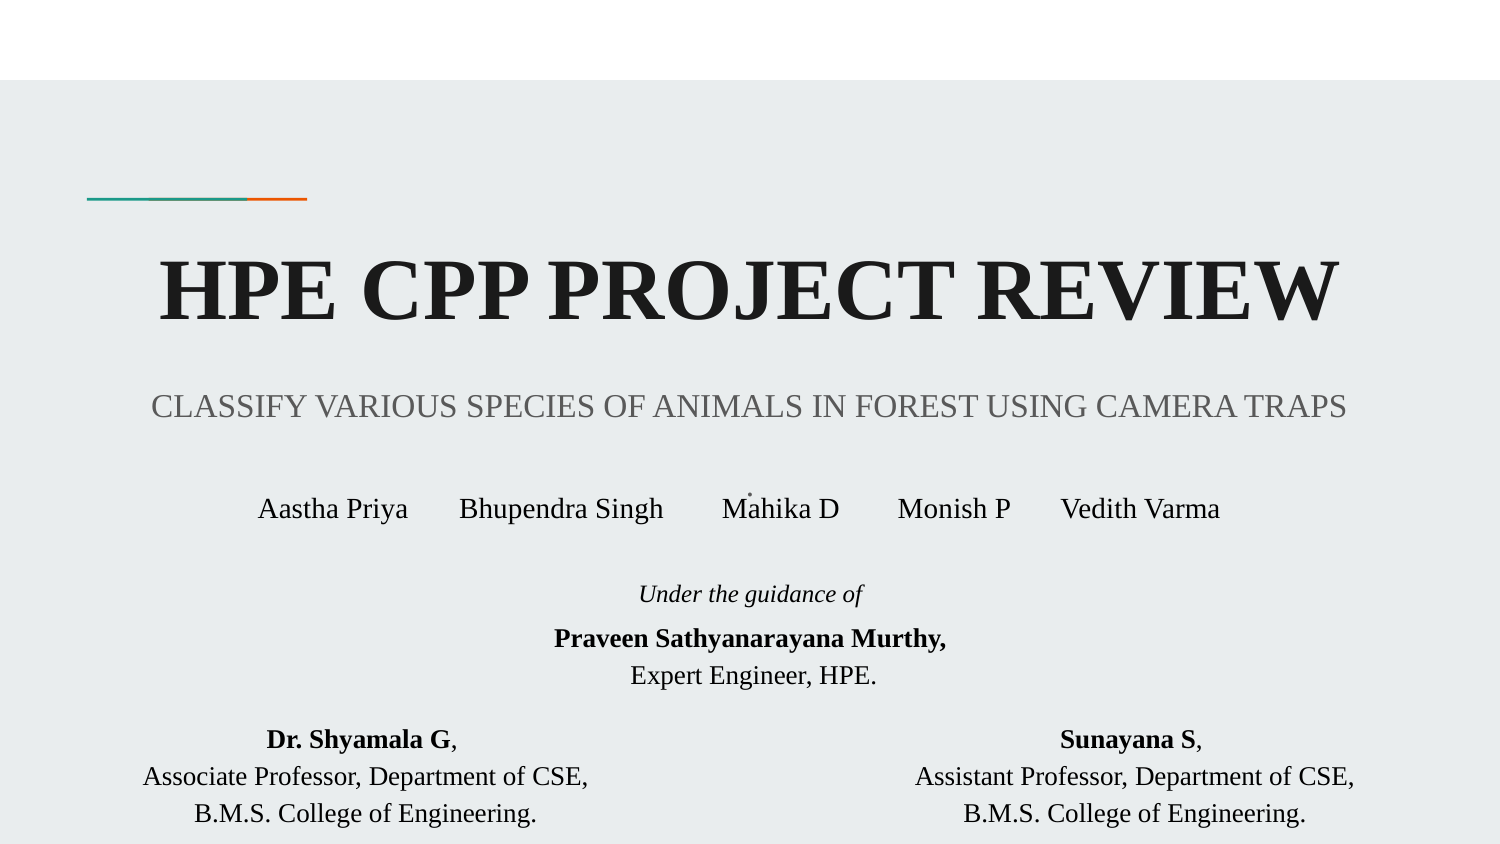

# HPE CPP PROJECT REVIEW
CLASSIFY VARIOUS SPECIES OF ANIMALS IN FOREST USING CAMERA TRAPS

.
Aastha Priya       Bhupendra Singh        Mahika D        Monish P       Vedith Varma
Under the guidance of
Praveen Sathyanarayana Murthy,
 Expert Engineer, HPE.
Dr. Shyamala G,
Associate Professor, Department of CSE, B.M.S. College of Engineering.
Sunayana S,
Assistant Professor, Department of CSE, B.M.S. College of Engineering.